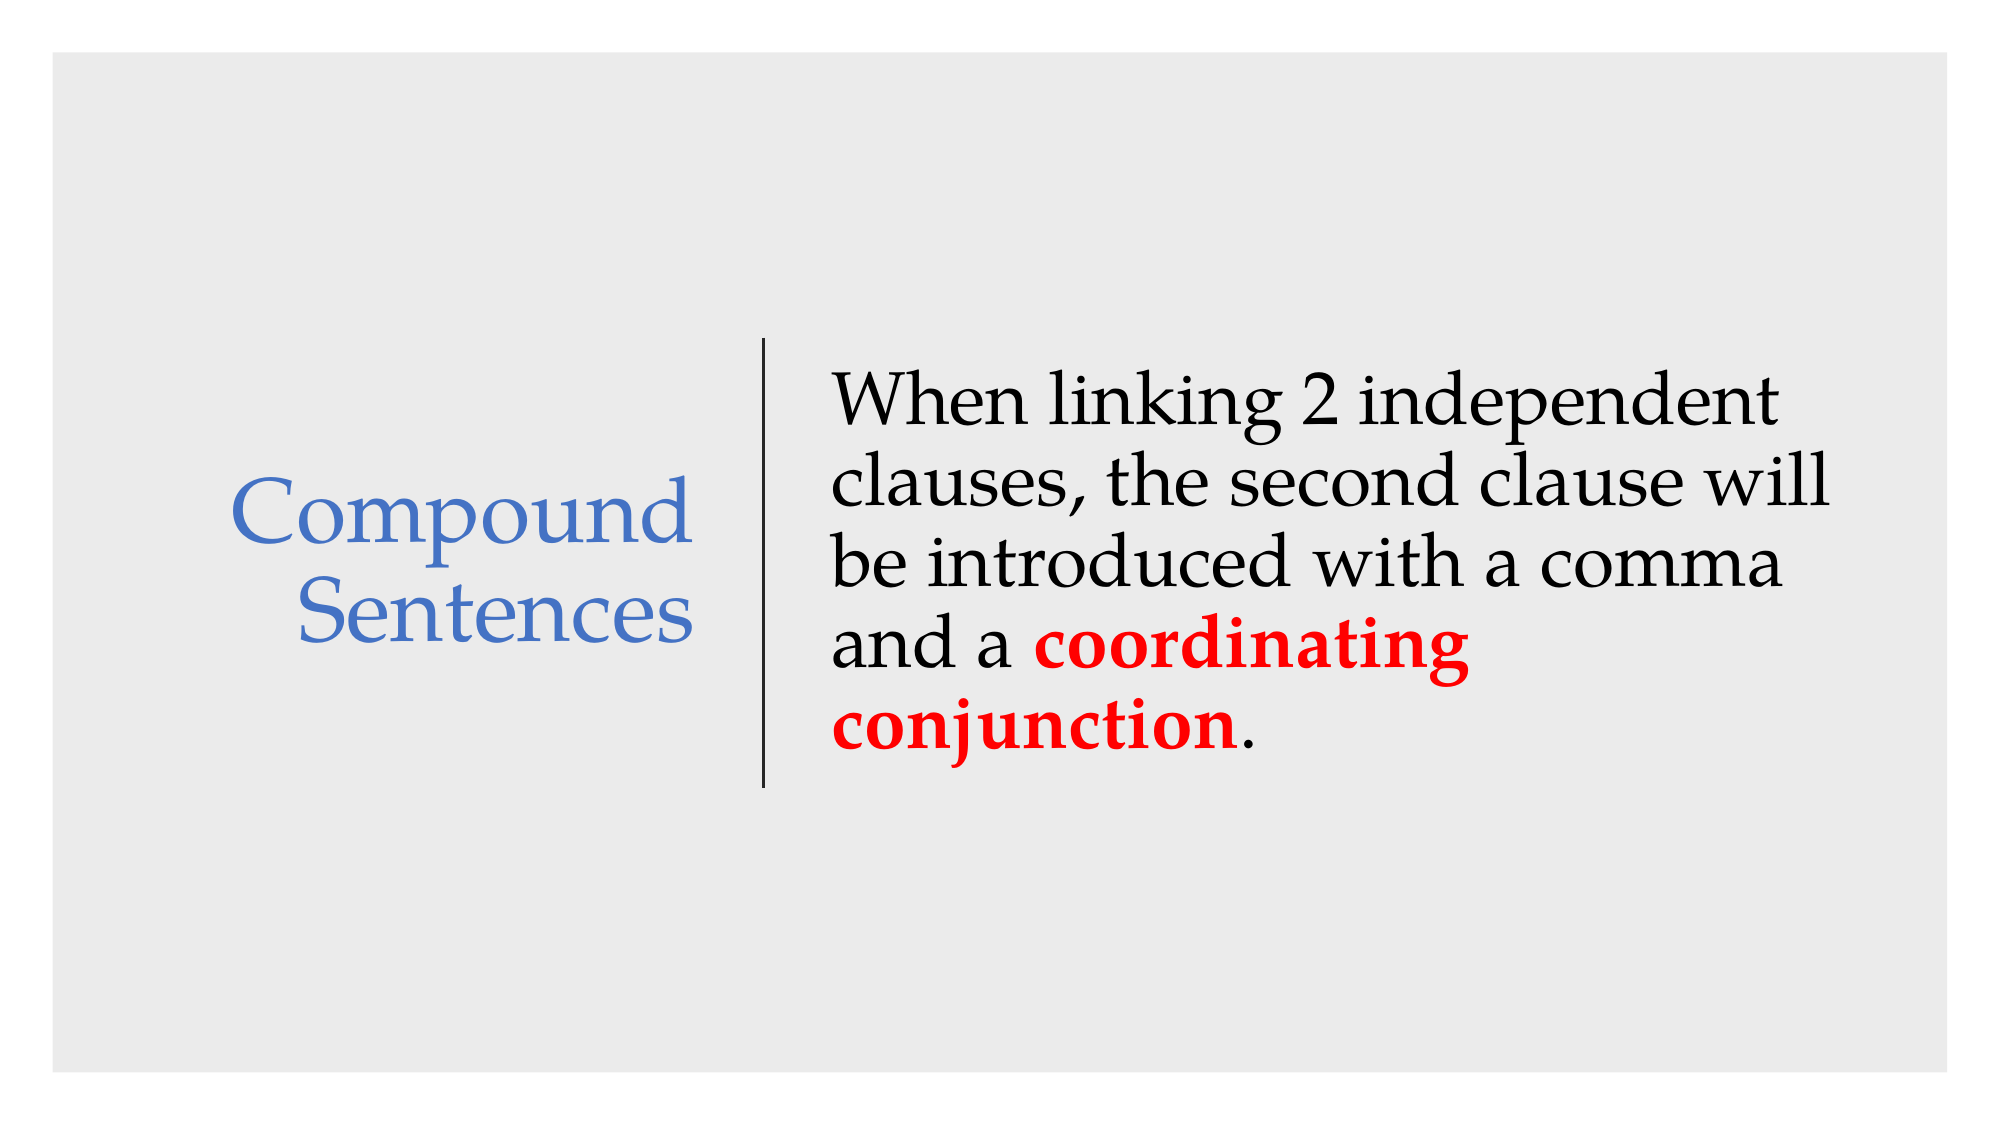

# Compound Sentences
When linking 2 independent clauses, the second clause will be introduced with a comma and a coordinating conjunction.